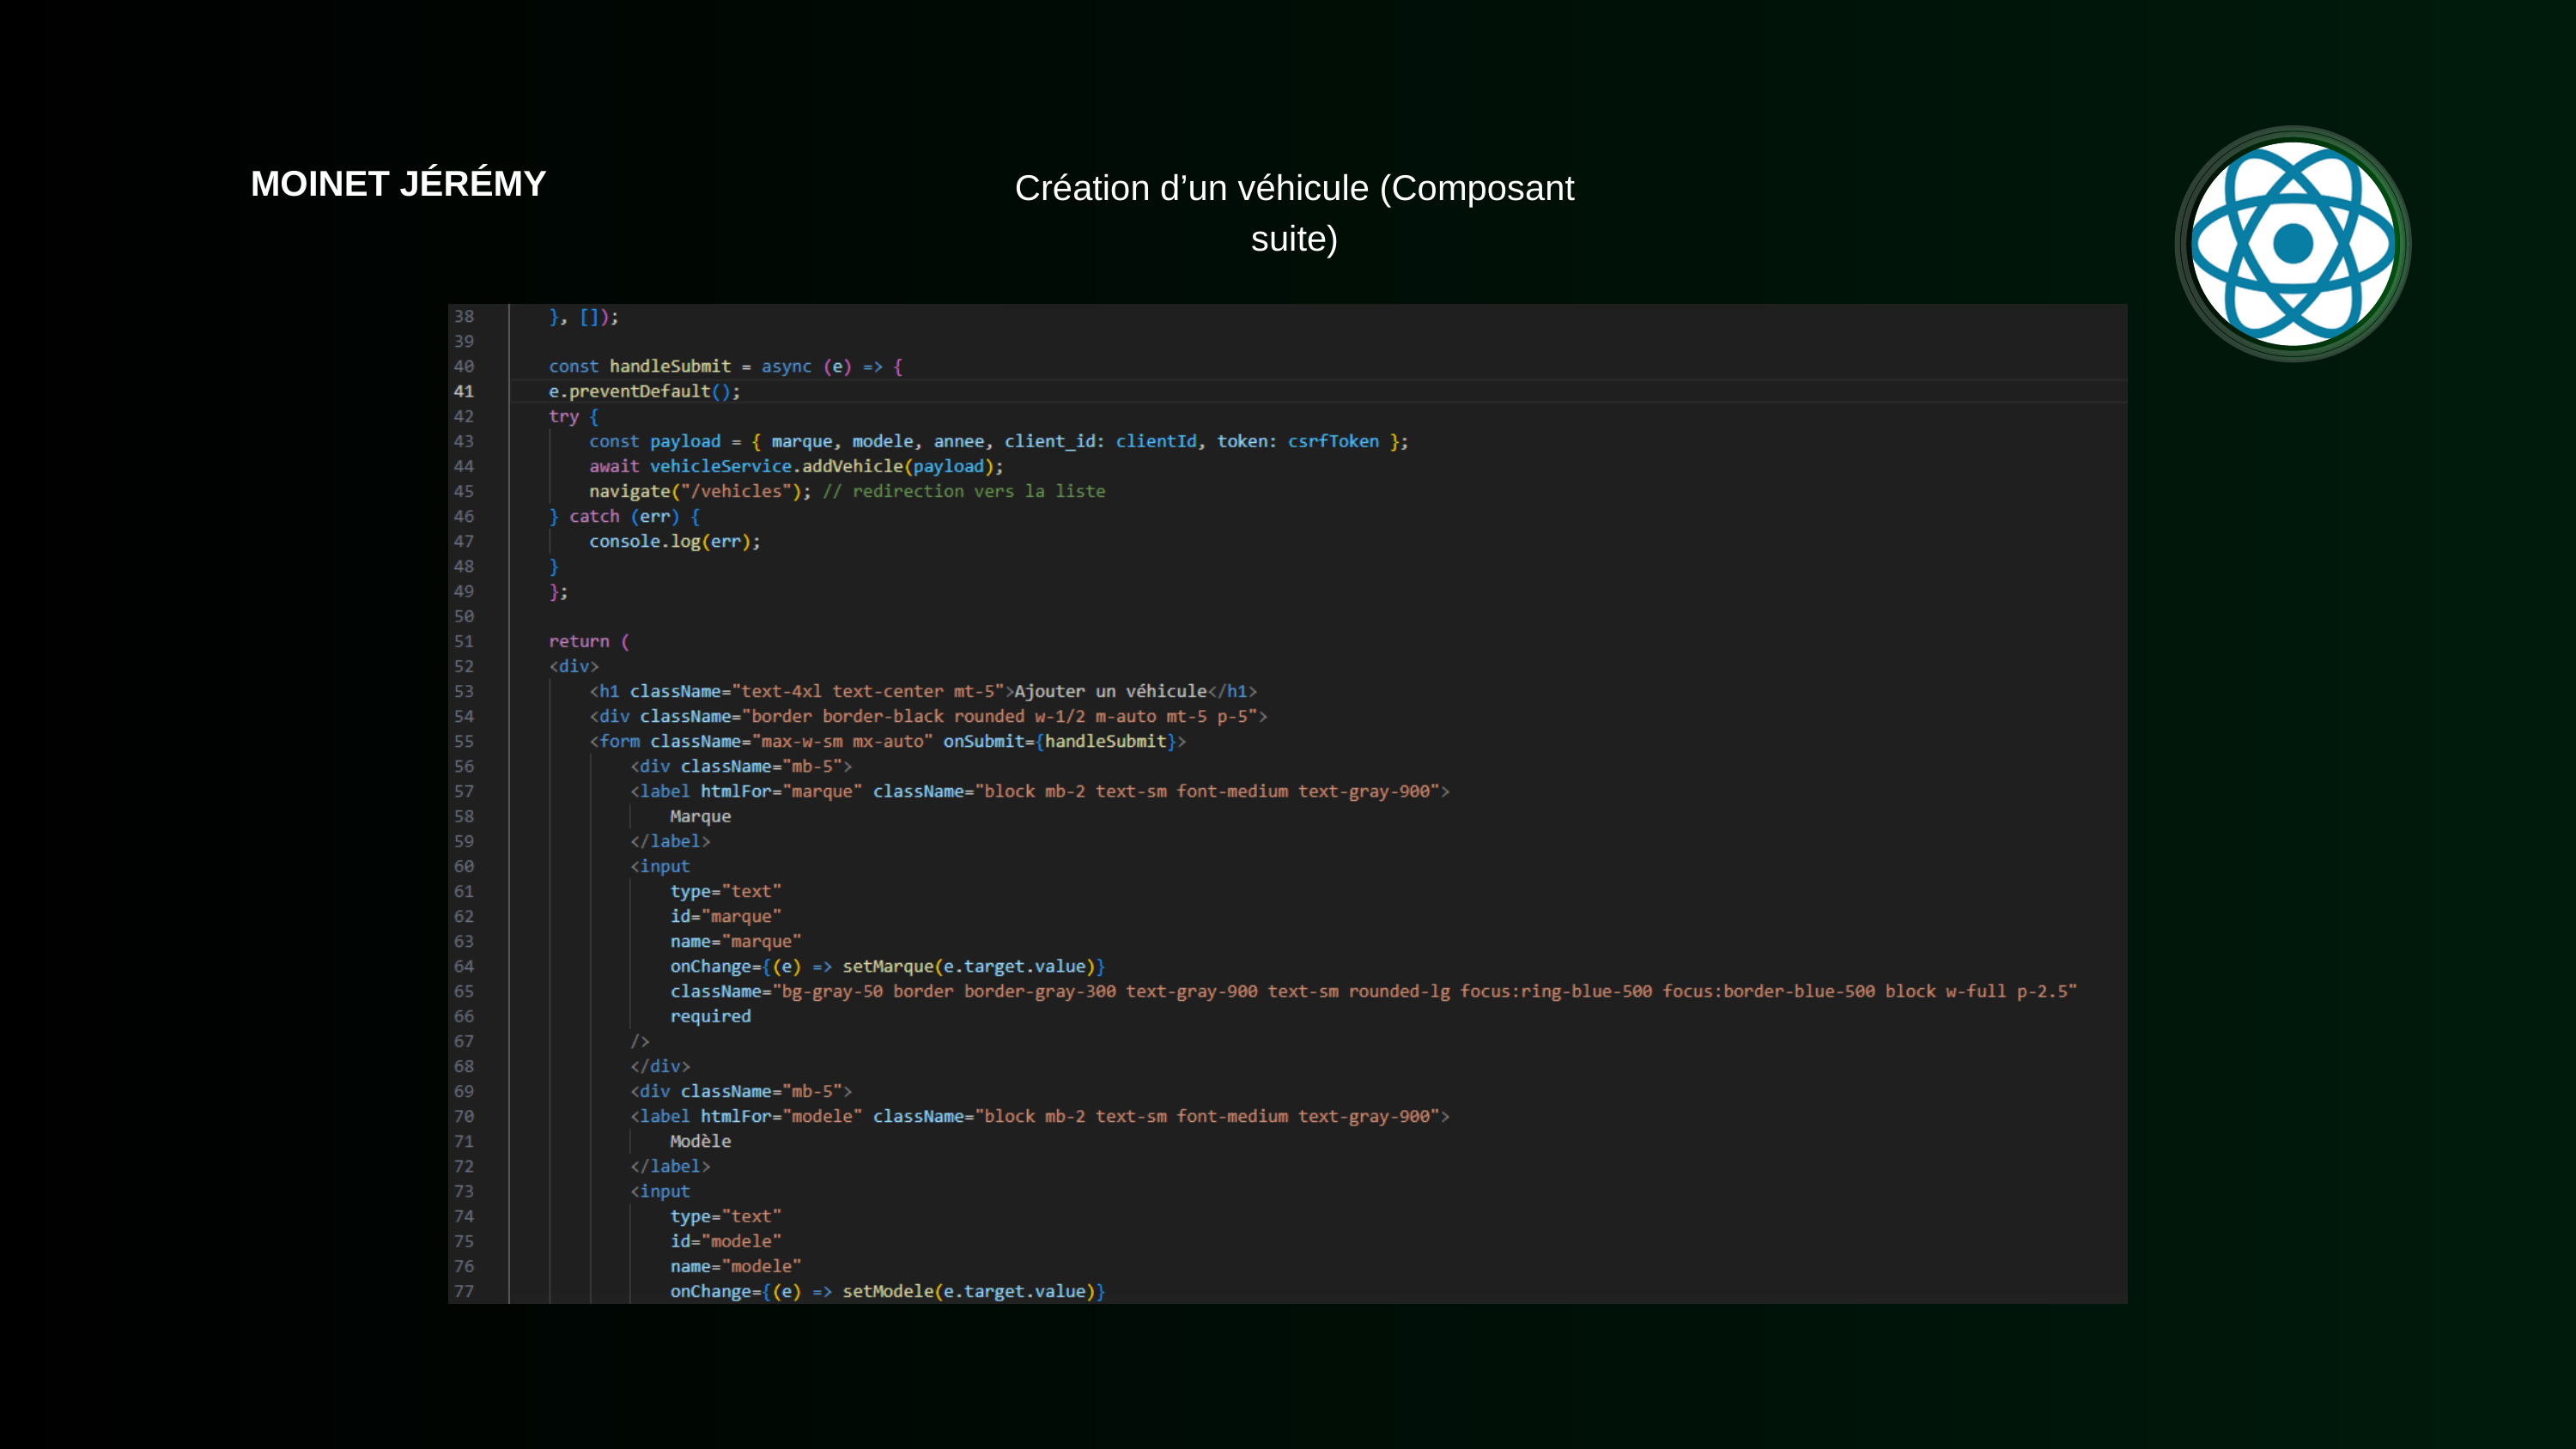

Création d’un véhicule (Composant suite)
MOINET JÉRÉMY